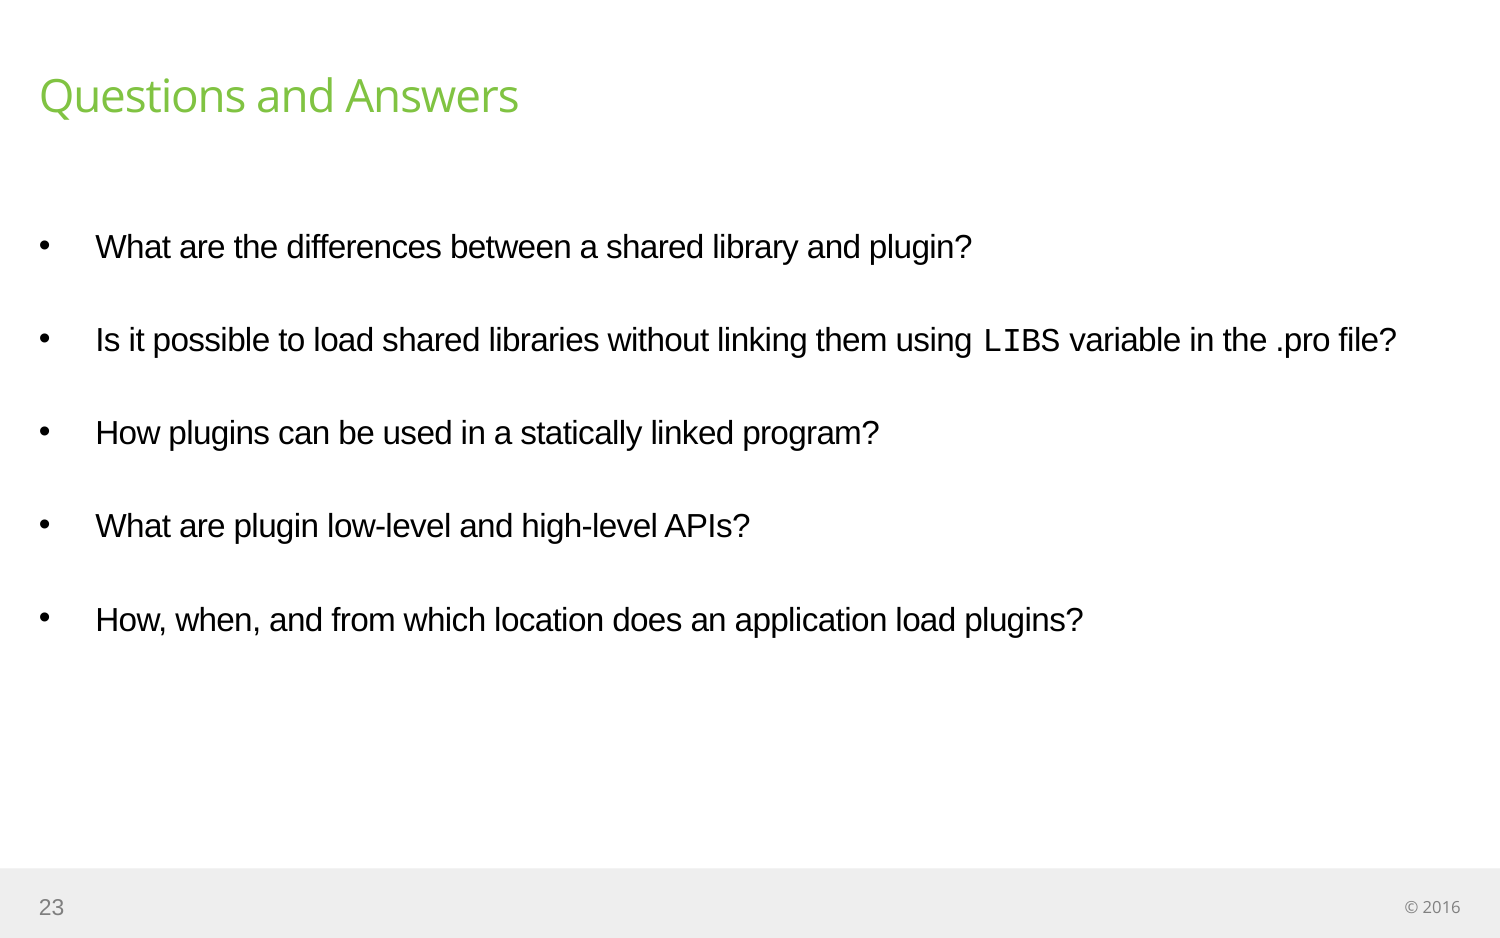

# Questions and Answers
What are the differences between a shared library and plugin?

Is it possible to load shared libraries without linking them using LIBS variable in the .pro file?

How plugins can be used in a statically linked program?

What are plugin low-level and high-level APIs?

How, when, and from which location does an application load plugins?
23
© 2016